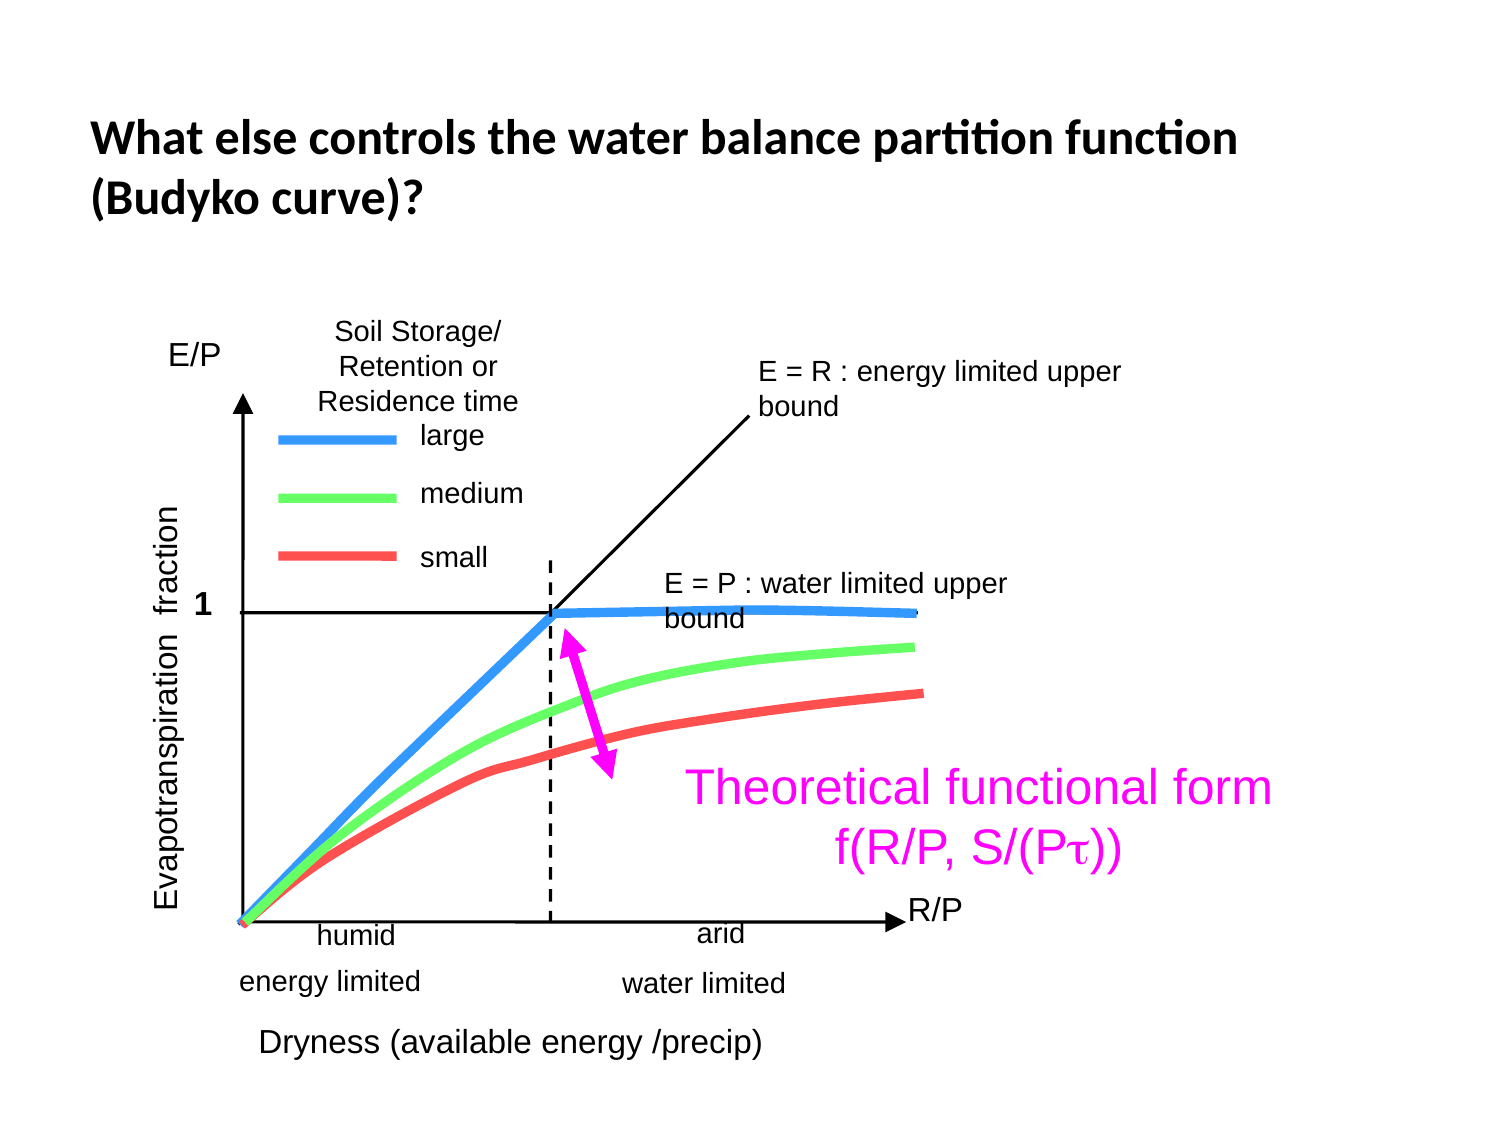

# What else controls the water balance partition function (Budyko curve)?
Soil Storage/ Retention or Residence time
E/P
E = R : energy limited upper bound

large

medium

small

E = P : water limited upper bound

1

Evapotranspiration  fraction

R/P
arid
humid

energy limited
water limited
Dryness (available energy /precip)
Theoretical functional form
f(R/P, S/(Pτ))